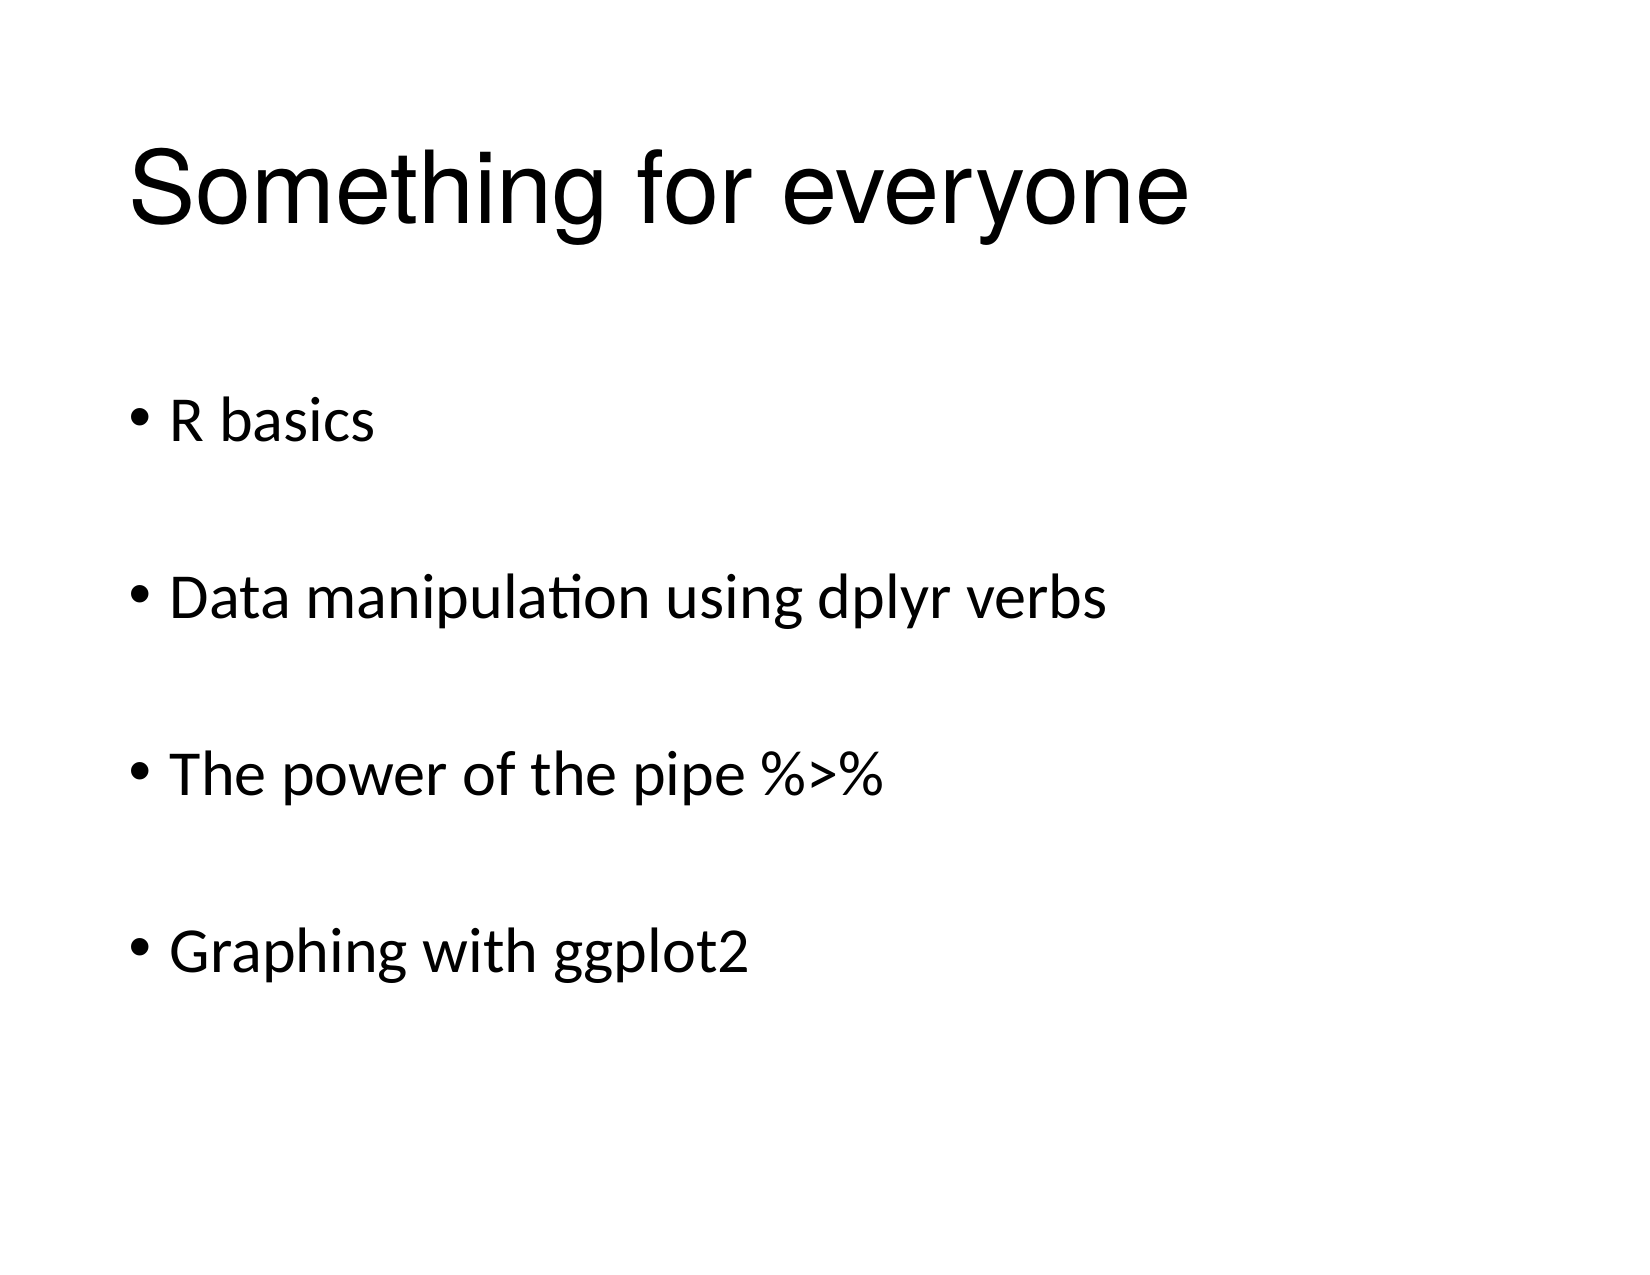

# Something for everyone
R basics
Data manipulation using dplyr verbs
The power of the pipe %>%
Graphing with ggplot2